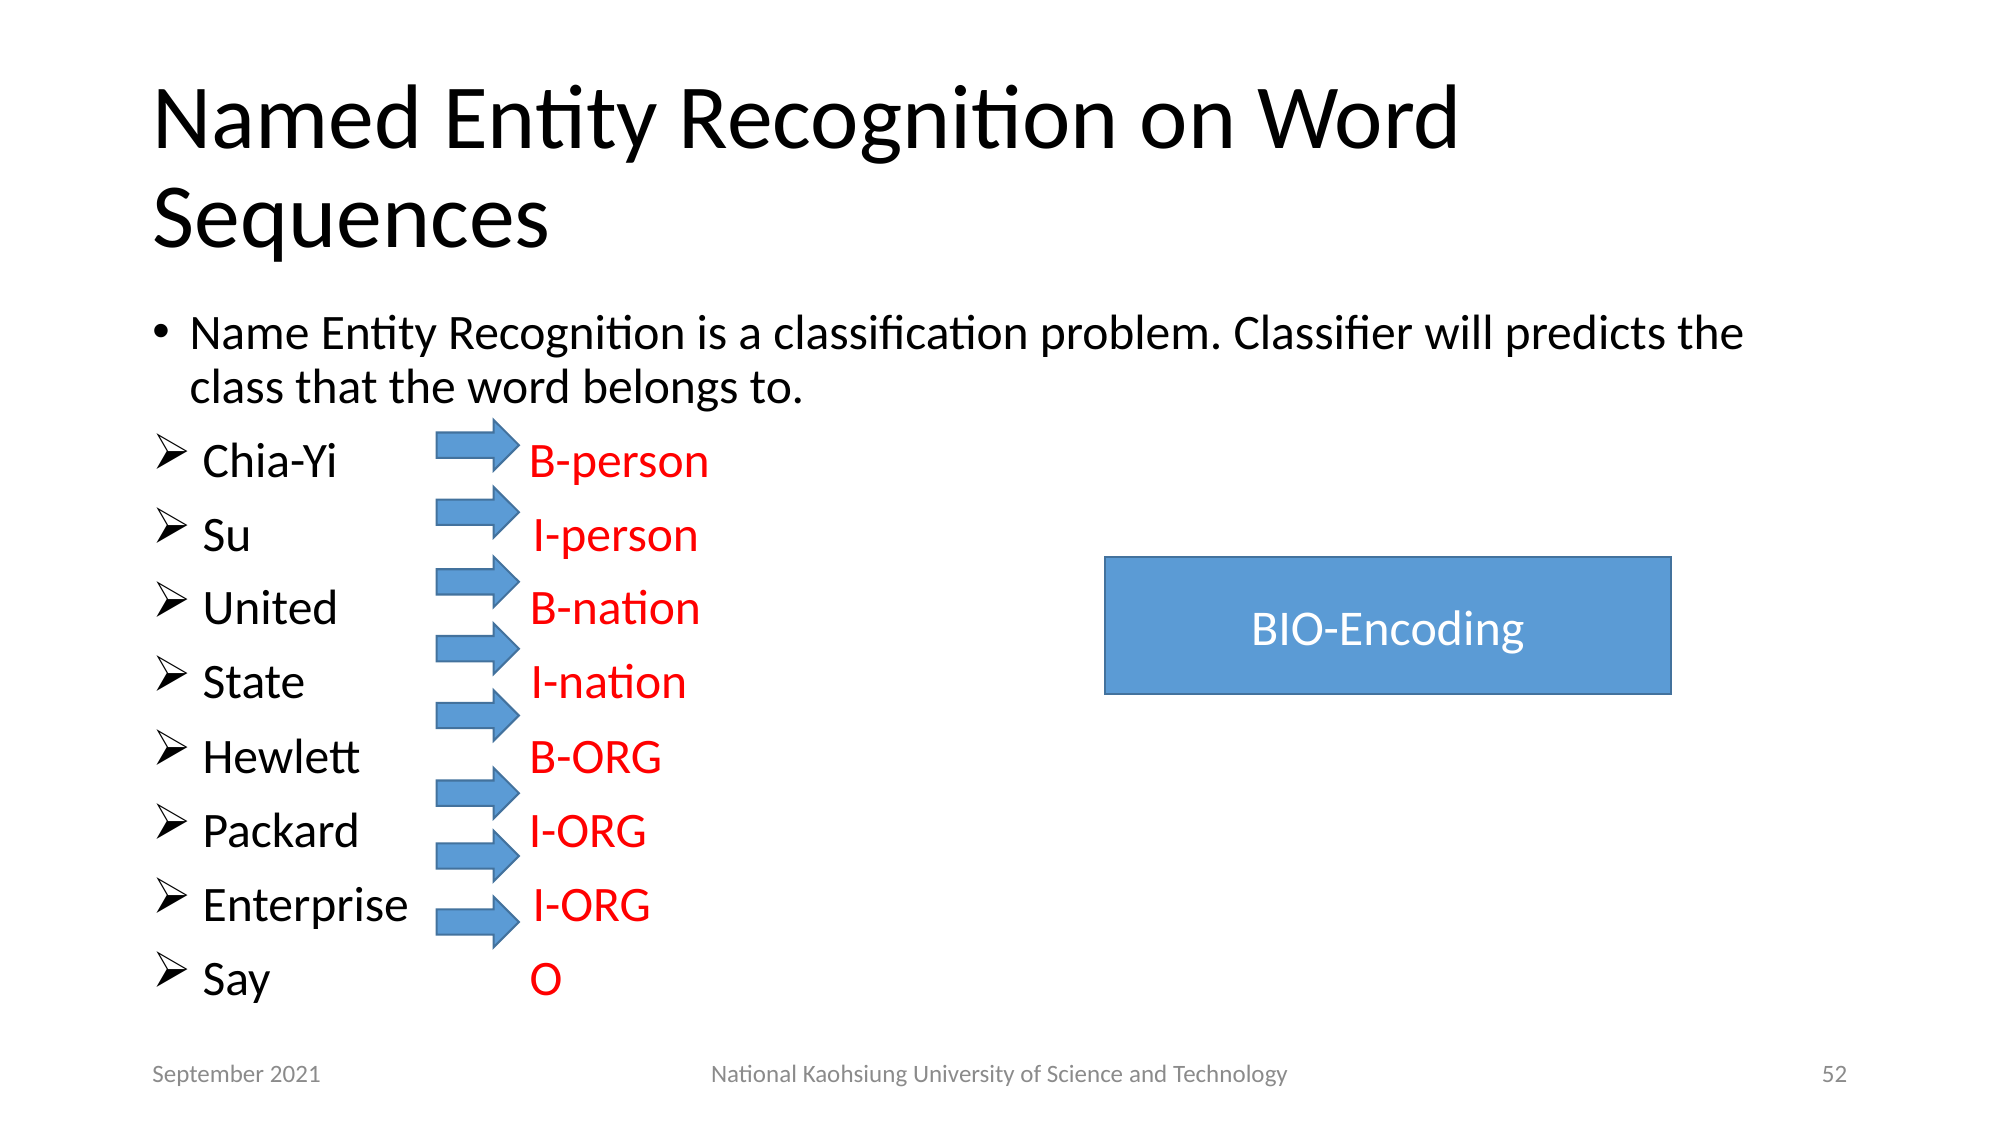

# Named Entity Recognition on Word Sequences
Name Entity Recognition is a classification problem. Classifier will predicts the class that the word belongs to.
 Chia-Yi                 B-person
 Su                         I-person
 United                 B-nation
 State                    I-nation
 Hewlett               B-ORG
 Packard               I-ORG
 Enterprise           I-ORG
 Say                       O

BIO-Encoding

September 2021
National Kaohsiung University of Science and Technology
52